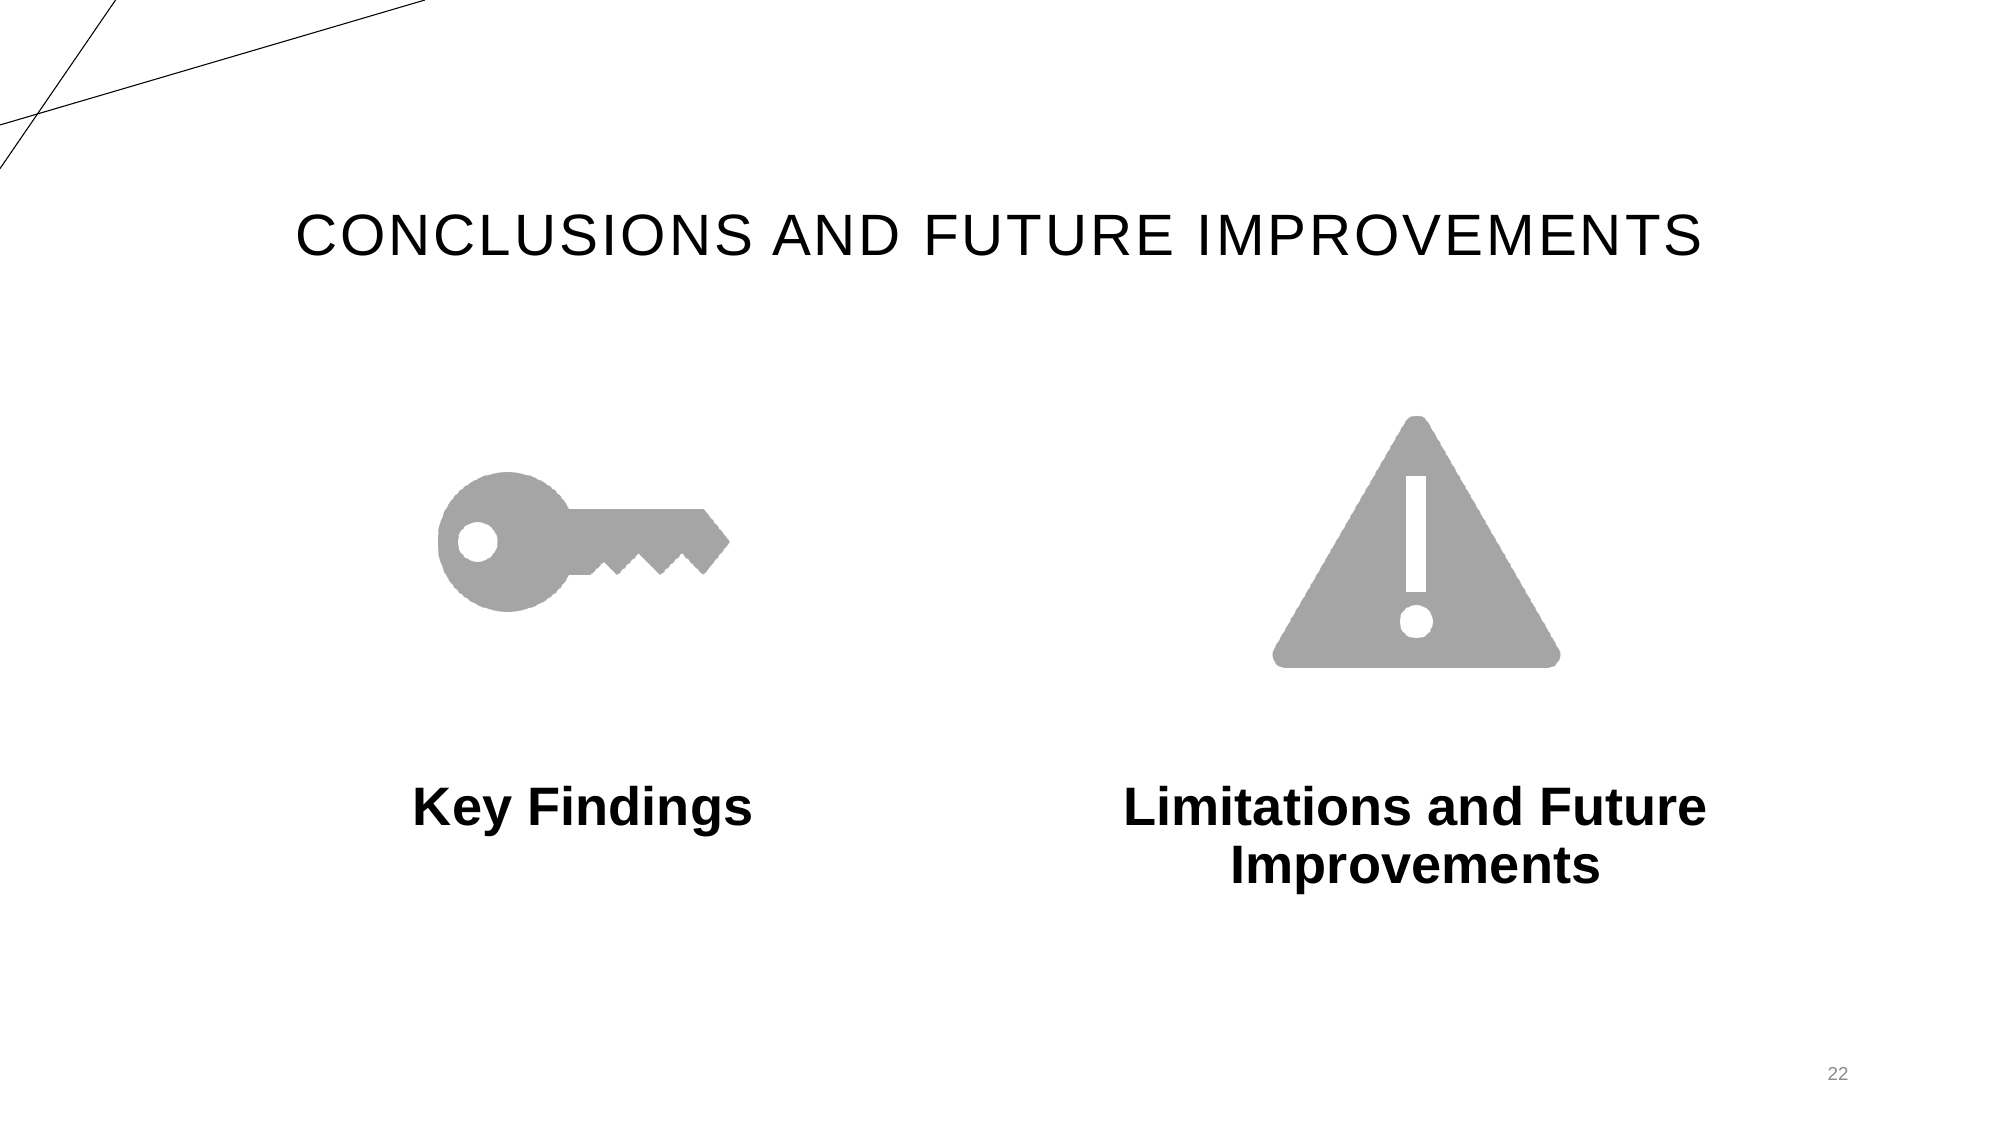

# Conclusions and Future Improvements
Key Findings
Limitations and Future Improvements
22